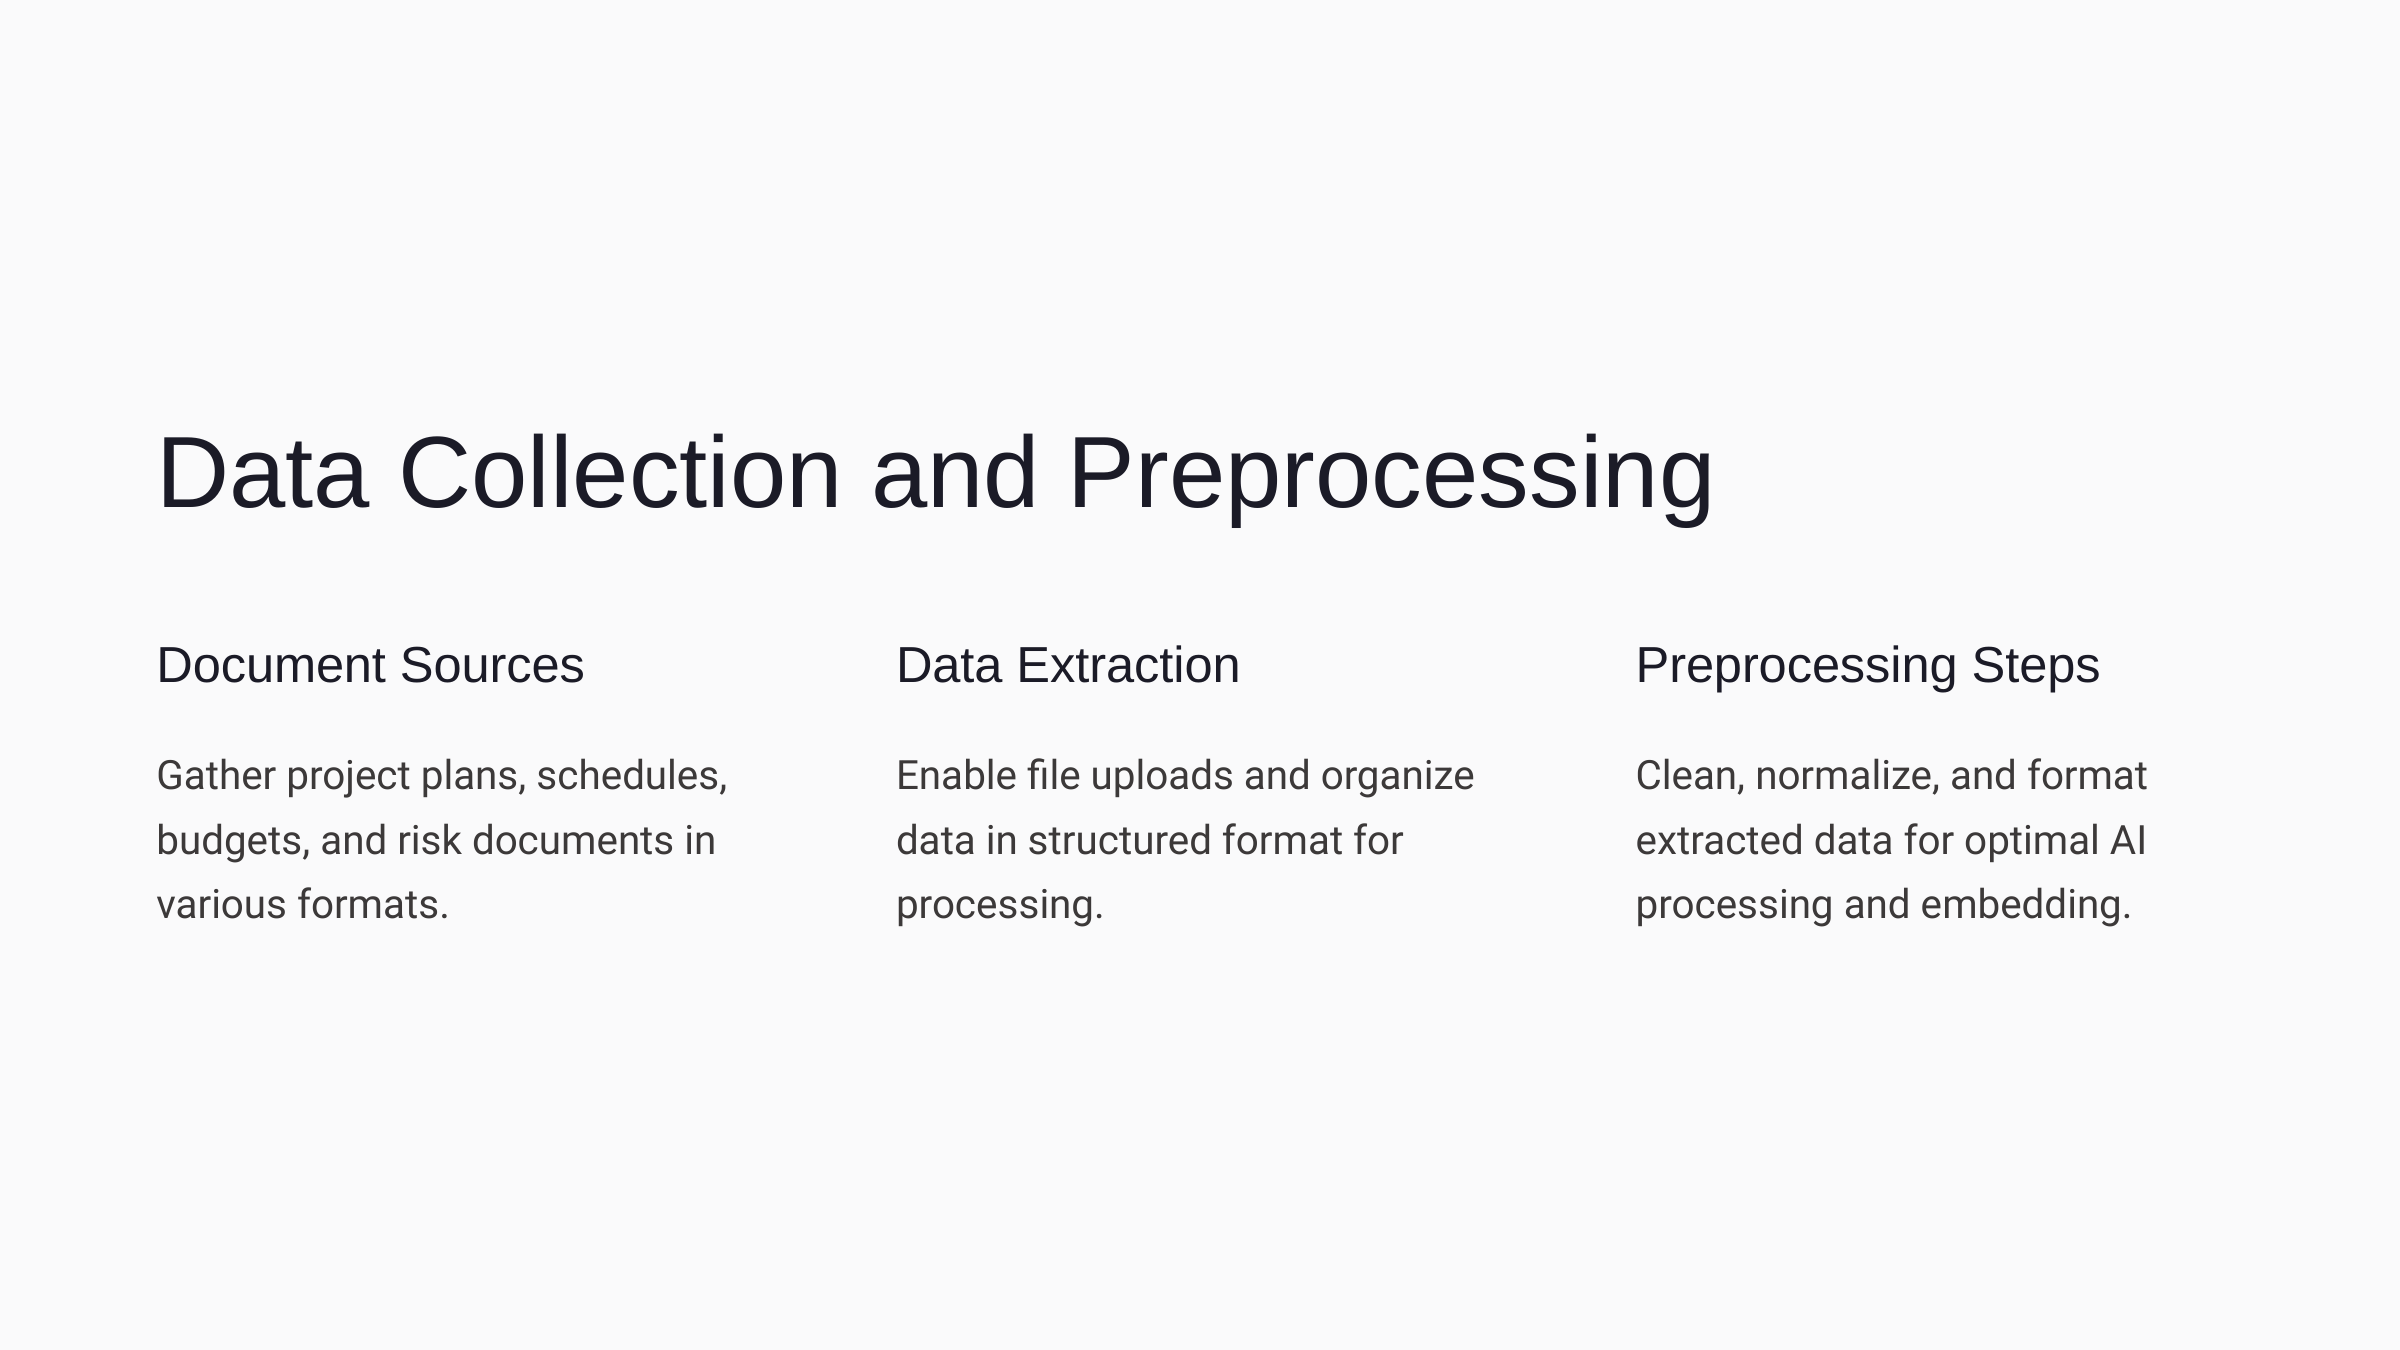

Data Collection and Preprocessing
Document Sources
Data Extraction
Preprocessing Steps
Gather project plans, schedules, budgets, and risk documents in various formats.
Enable file uploads and organize data in structured format for processing.
Clean, normalize, and format extracted data for optimal AI processing and embedding.